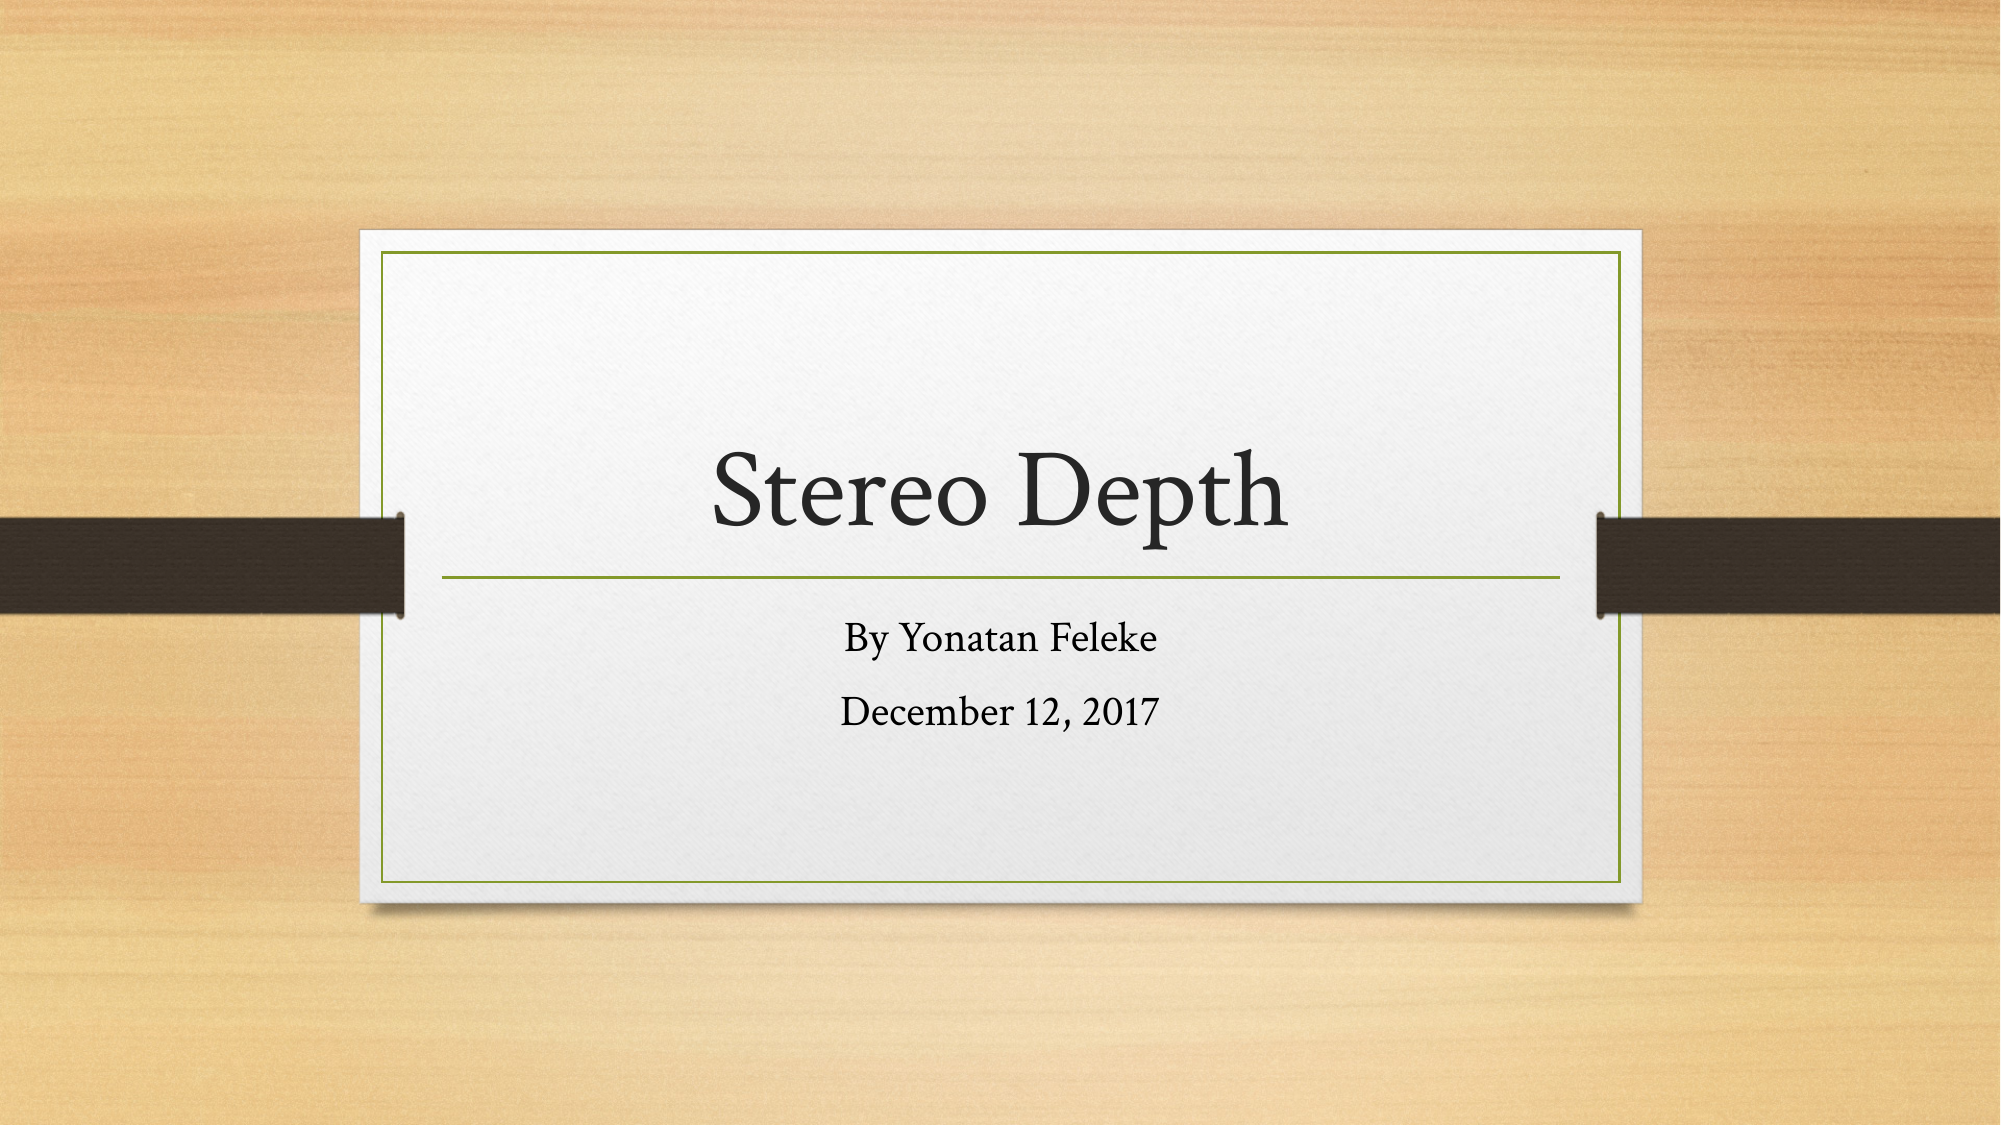

# Stereo Depth
By Yonatan Feleke
December 12, 2017